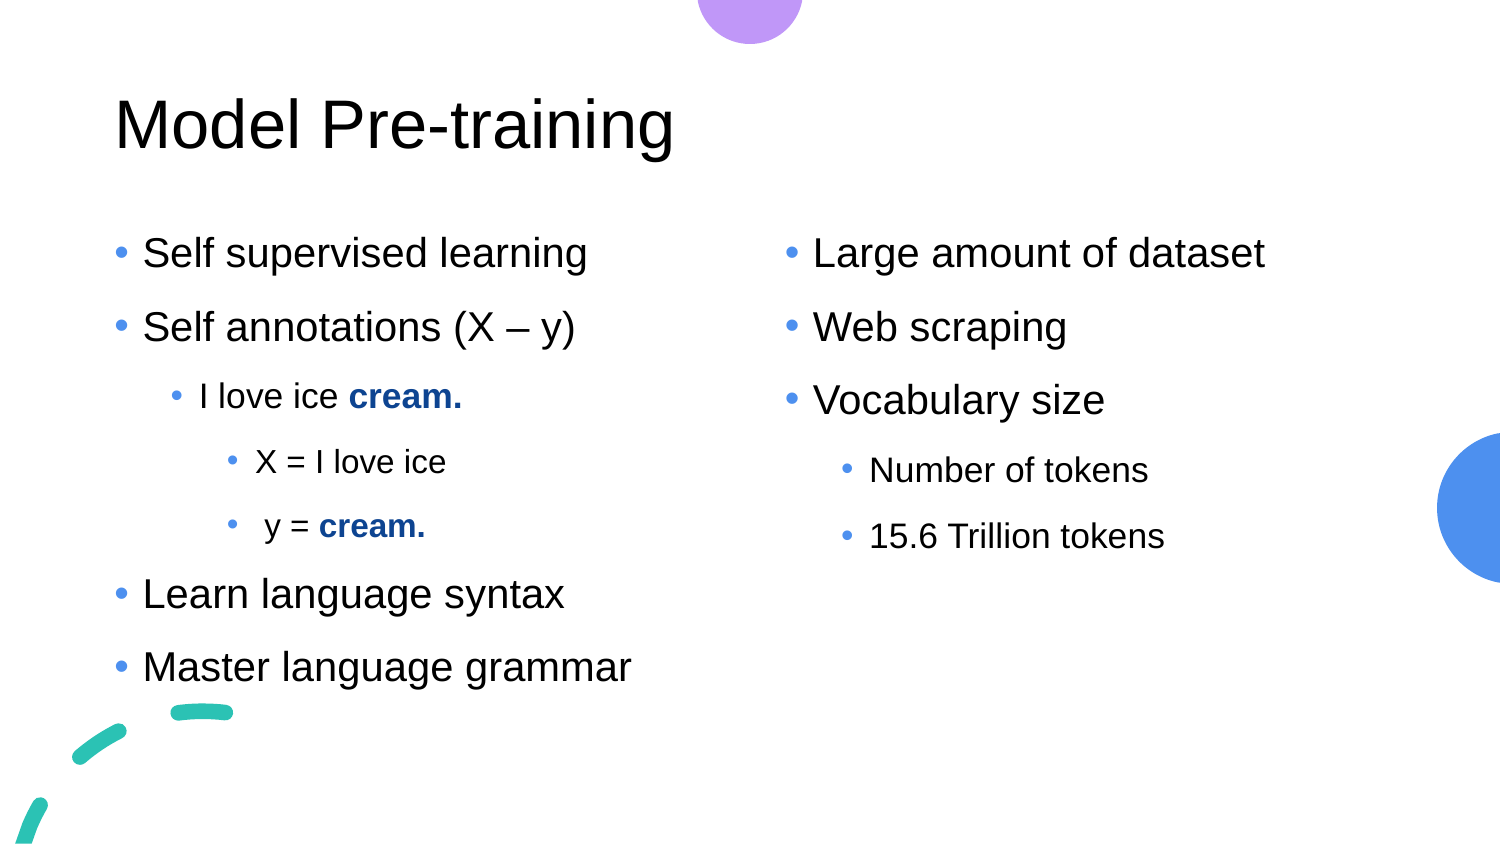

# Model Pre-training
Self supervised learning
Self annotations (X – y)
I love ice cream.
X = I love ice
 y = cream.
Learn language syntax
Master language grammar
Large amount of dataset
Web scraping
Vocabulary size
Number of tokens
15.6 Trillion tokens